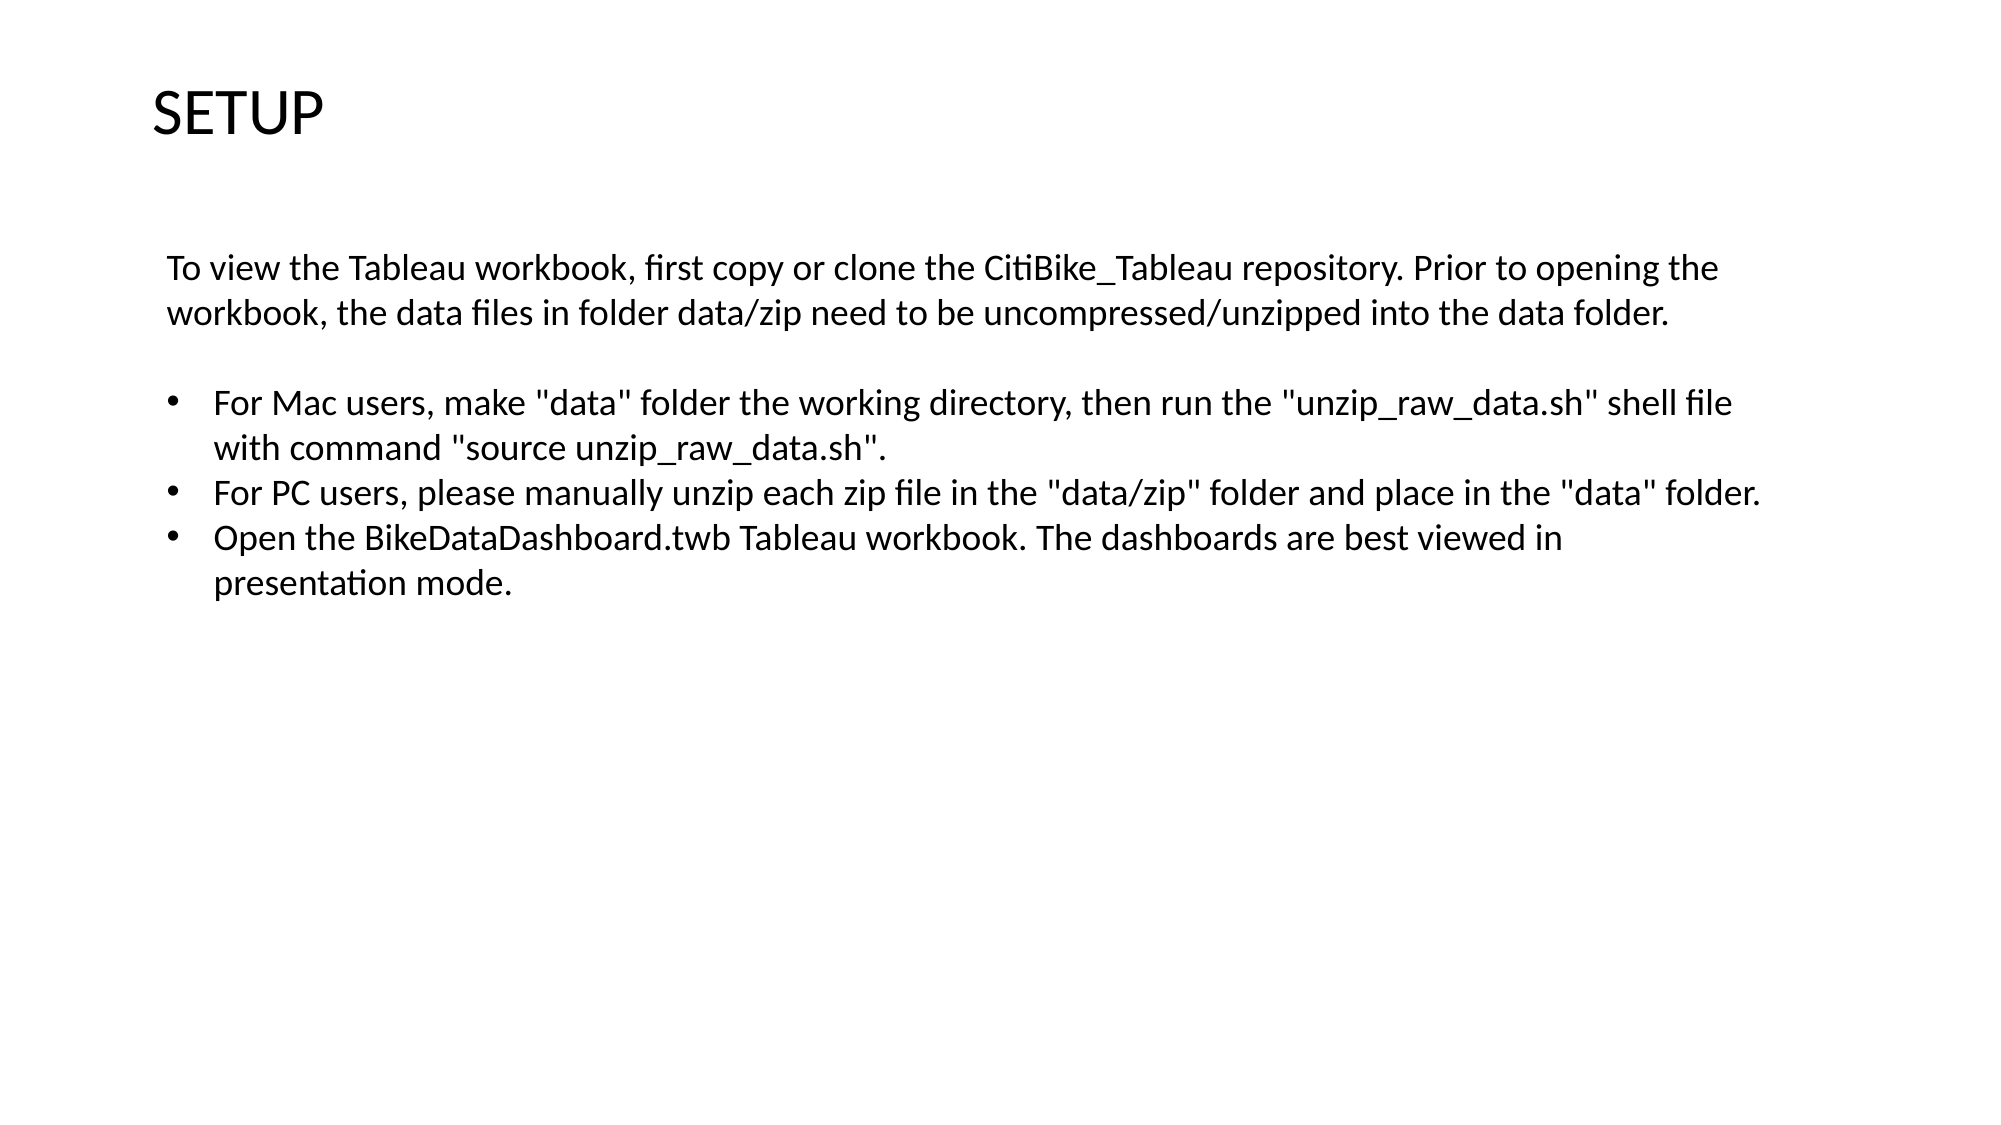

# SETUP
To view the Tableau workbook, first copy or clone the CitiBike_Tableau repository. Prior to opening the workbook, the data files in folder data/zip need to be uncompressed/unzipped into the data folder.

For Mac users, make "data" folder the working directory, then run the "unzip_raw_data.sh" shell file with command "source unzip_raw_data.sh".
For PC users, please manually unzip each zip file in the "data/zip" folder and place in the "data" folder.
Open the BikeDataDashboard.twb Tableau workbook. The dashboards are best viewed in presentation mode.